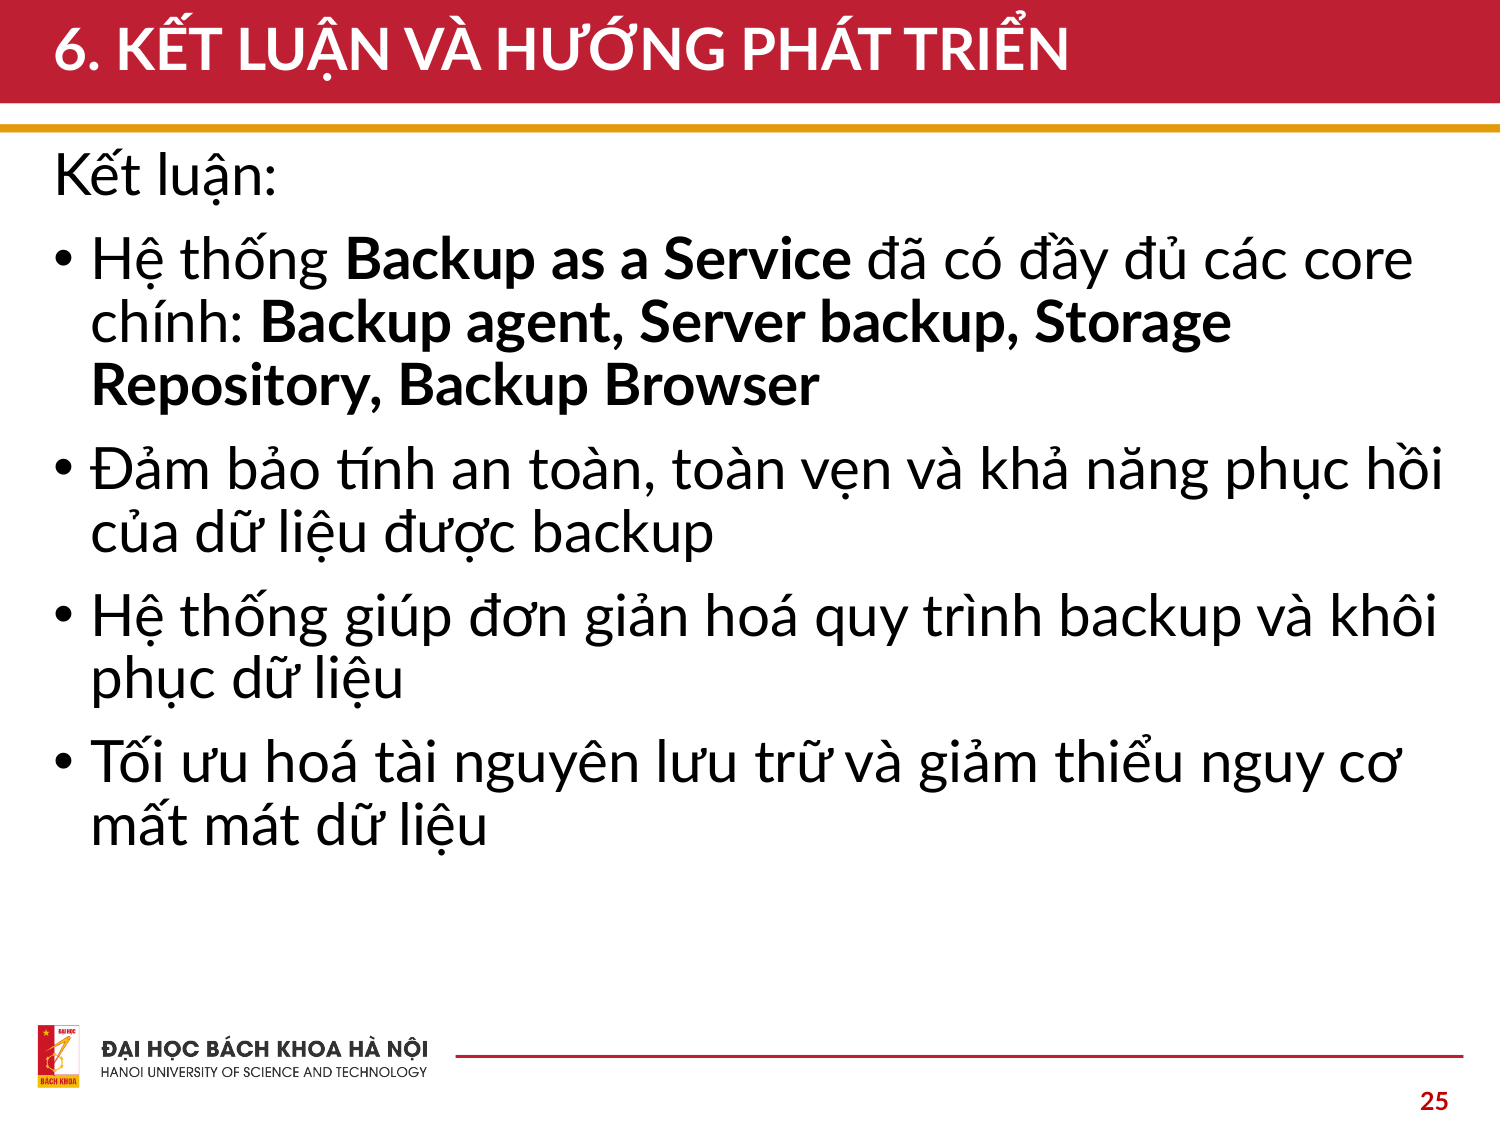

# 6. KẾT LUẬN VÀ HƯỚNG PHÁT TRIỂN
Kết luận:
Hệ thống Backup as a Service đã có đầy đủ các core chính: Backup agent, Server backup, Storage Repository, Backup Browser
Đảm bảo tính an toàn, toàn vẹn và khả năng phục hồi của dữ liệu được backup
Hệ thống giúp đơn giản hoá quy trình backup và khôi phục dữ liệu
Tối ưu hoá tài nguyên lưu trữ và giảm thiểu nguy cơ mất mát dữ liệu
25